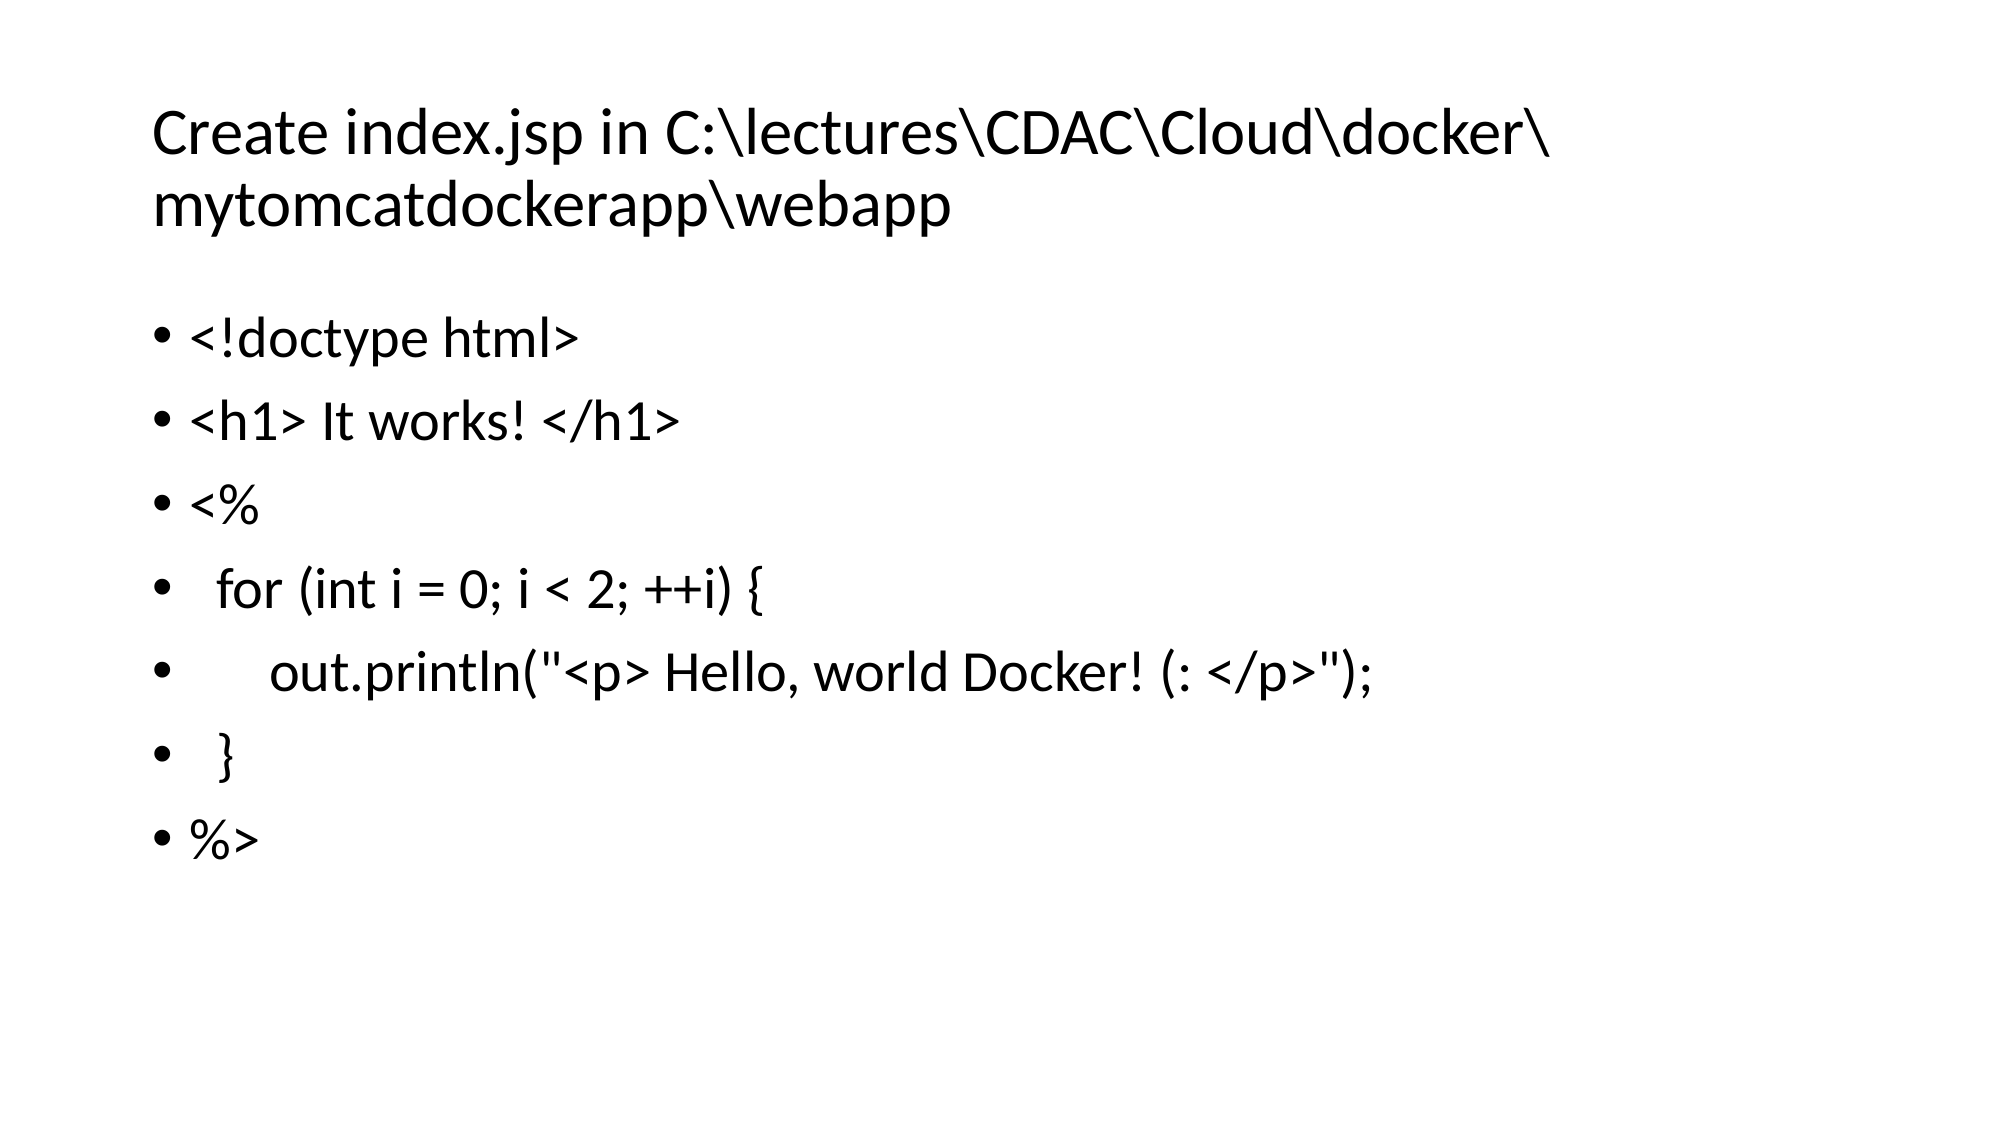

# Create index.jsp in C:\lectures\CDAC\Cloud\docker\mytomcatdockerapp\webapp
<!doctype html>
<h1> It works! </h1>
<%
  for (int i = 0; i < 2; ++i) {
      out.println("<p> Hello, world Docker! (: </p>");
  }
%>